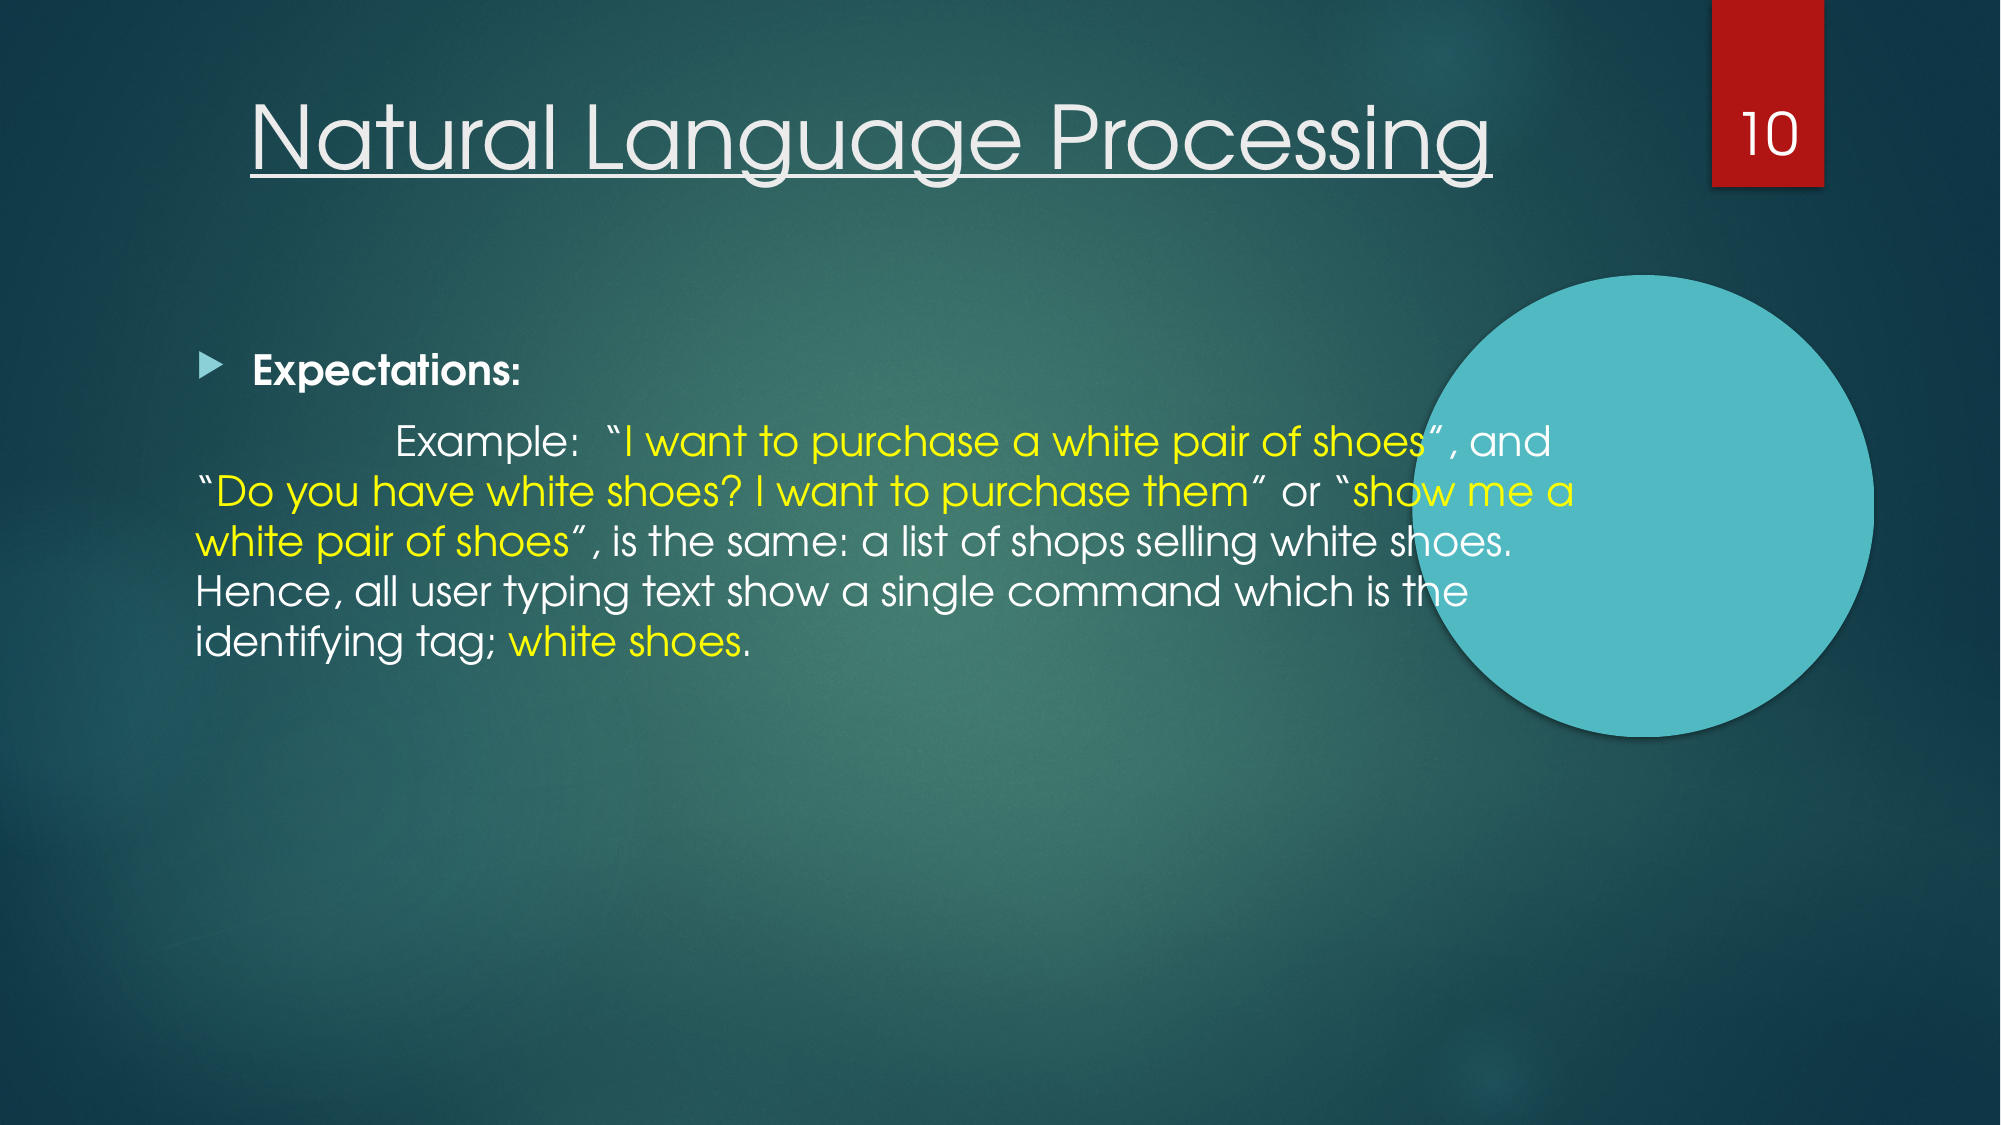

10
Natural Language Processing
Expectations:
                 Example:  “I want to purchase a white pair of shoes”, and “Do you have white shoes? I want to purchase them” or “show me a white pair of shoes”, is the same: a list of shops selling white shoes. Hence, all user typing text show a single command which is the identifying tag; white shoes.